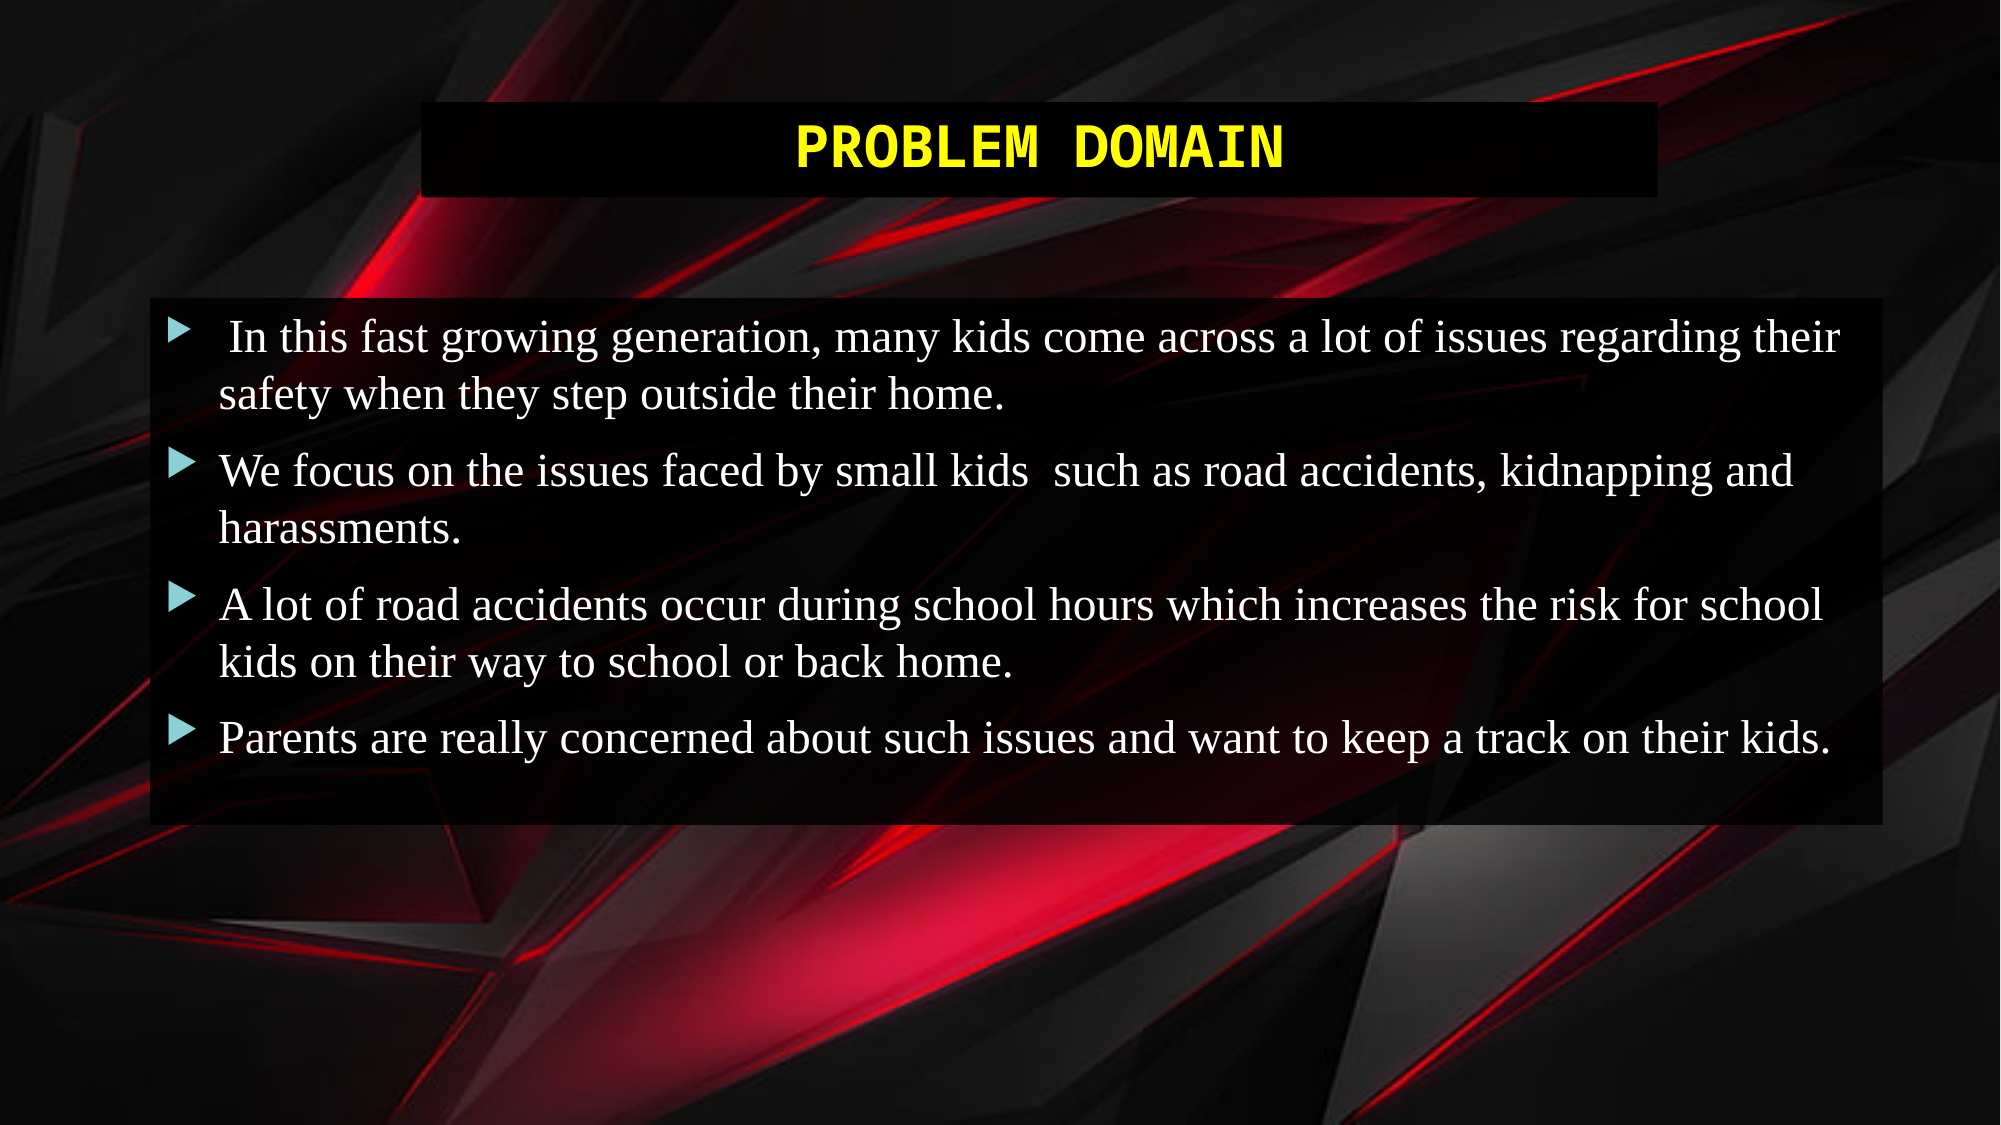

# PROBLEM DOMAIN
 In this fast growing generation, many kids come across a lot of issues regarding their safety when they step outside their home.
We focus on the issues faced by small kids  such as road accidents, kidnapping and harassments.
A lot of road accidents occur during school hours which increases the risk for school kids on their way to school or back home.
Parents are really concerned about such issues and want to keep a track on their kids.